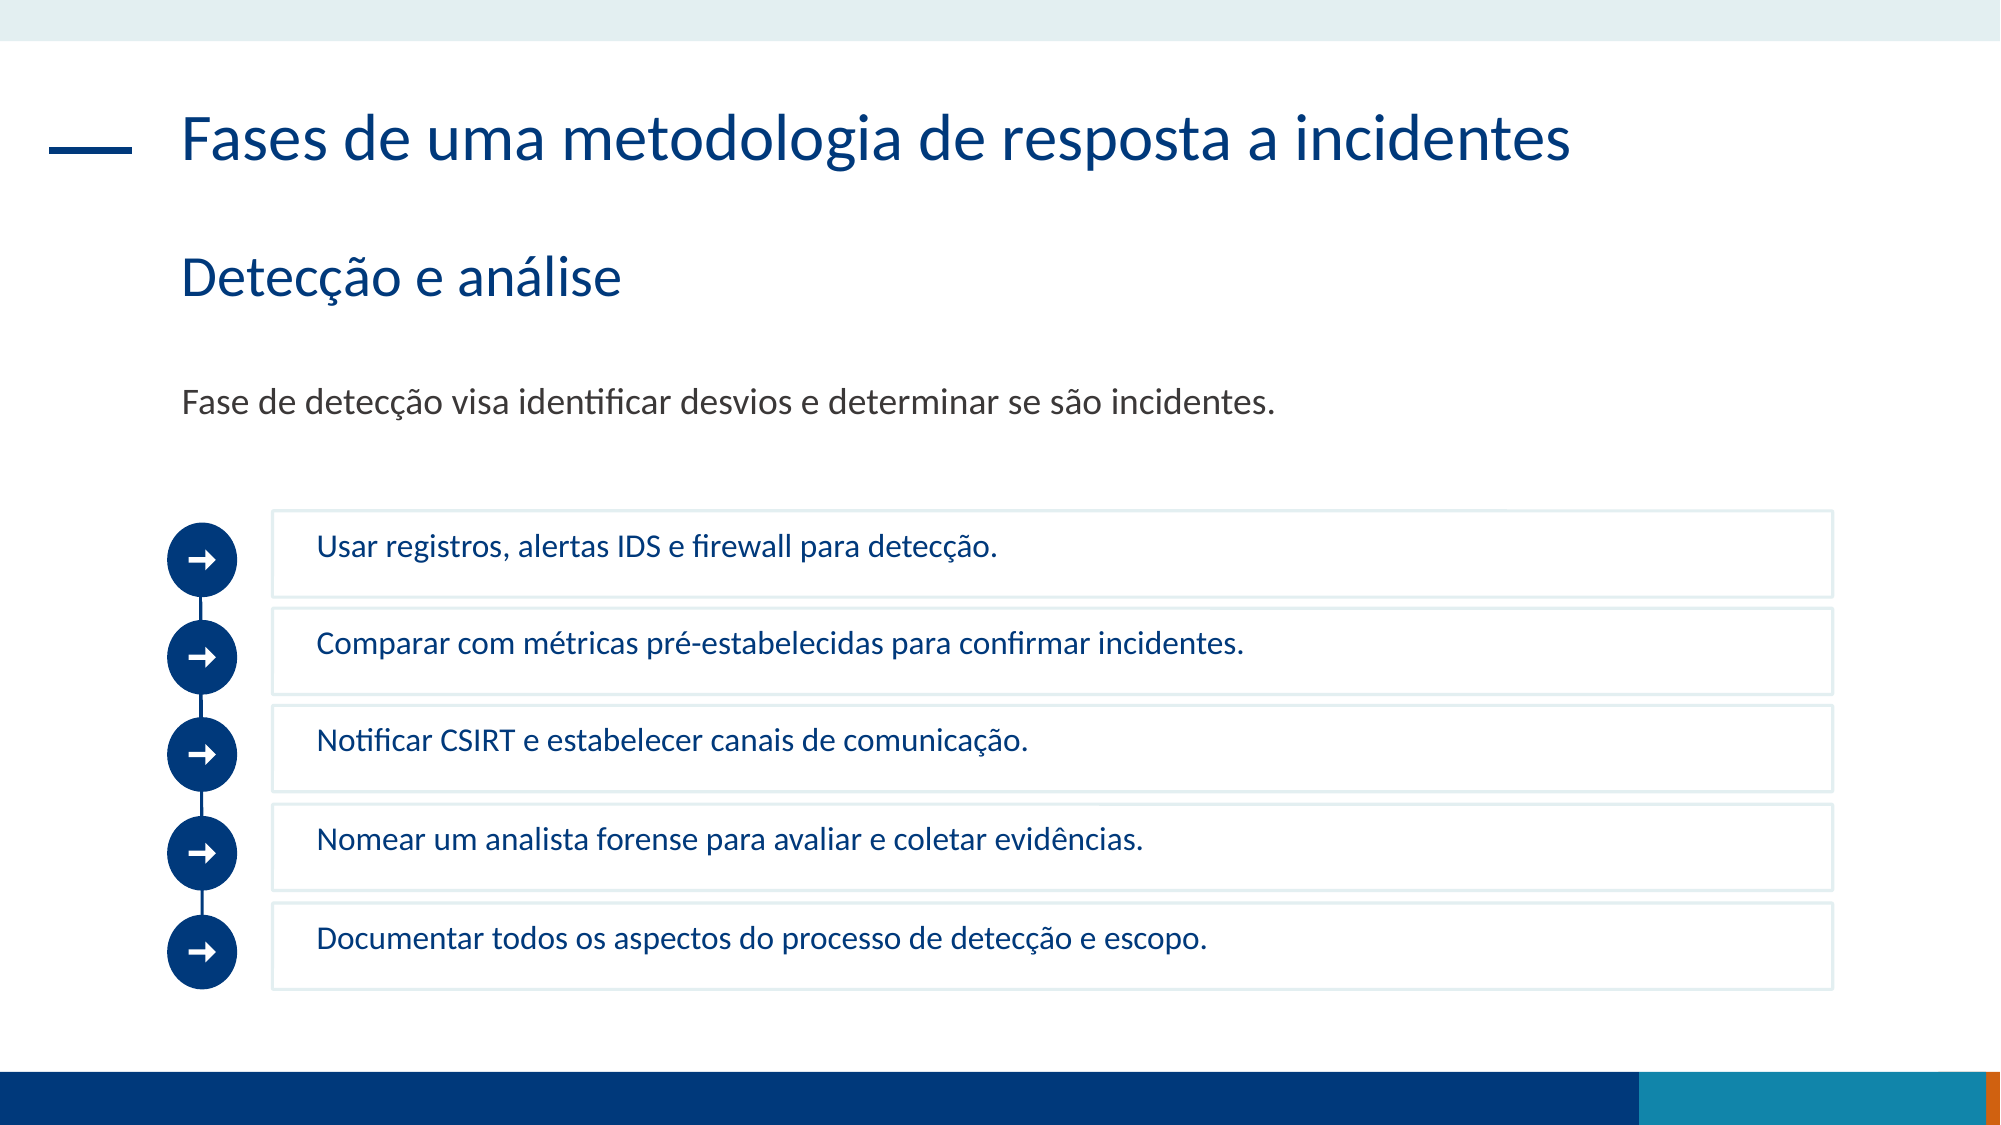

Fases de uma metodologia de resposta a incidentes

Detecção e análise

Fase de detecção visa identificar desvios e determinar se são incidentes.

Usar registros, alertas IDS e firewall para detecção.

Comparar com métricas pré-estabelecidas para confirmar incidentes.

Notificar CSIRT e estabelecer canais de comunicação.

Nomear um analista forense para avaliar e coletar evidências.

Documentar todos os aspectos do processo de detecção e escopo.